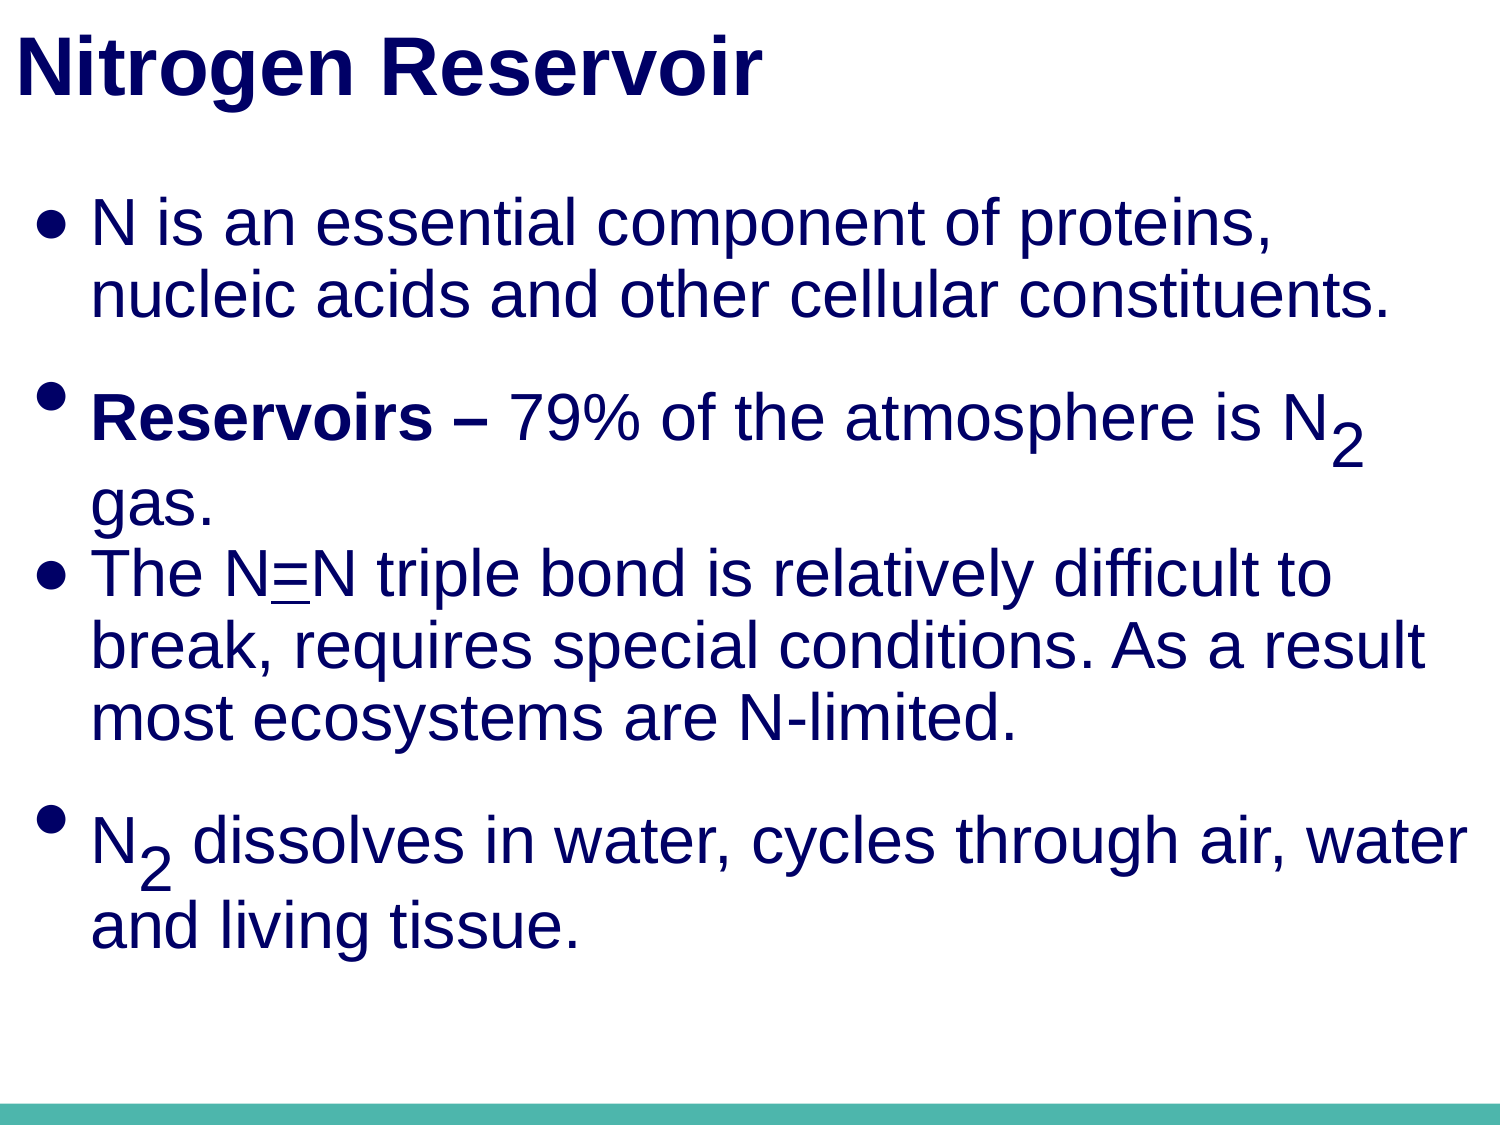

Nitrogen Reservoir
N is an essential component of proteins, nucleic acids and other cellular constituents.
Reservoirs – 79% of the atmosphere is N2 gas.
The N=N triple bond is relatively difficult to break, requires special conditions. As a result most ecosystems are N-limited.
N2 dissolves in water, cycles through air, water and living tissue.